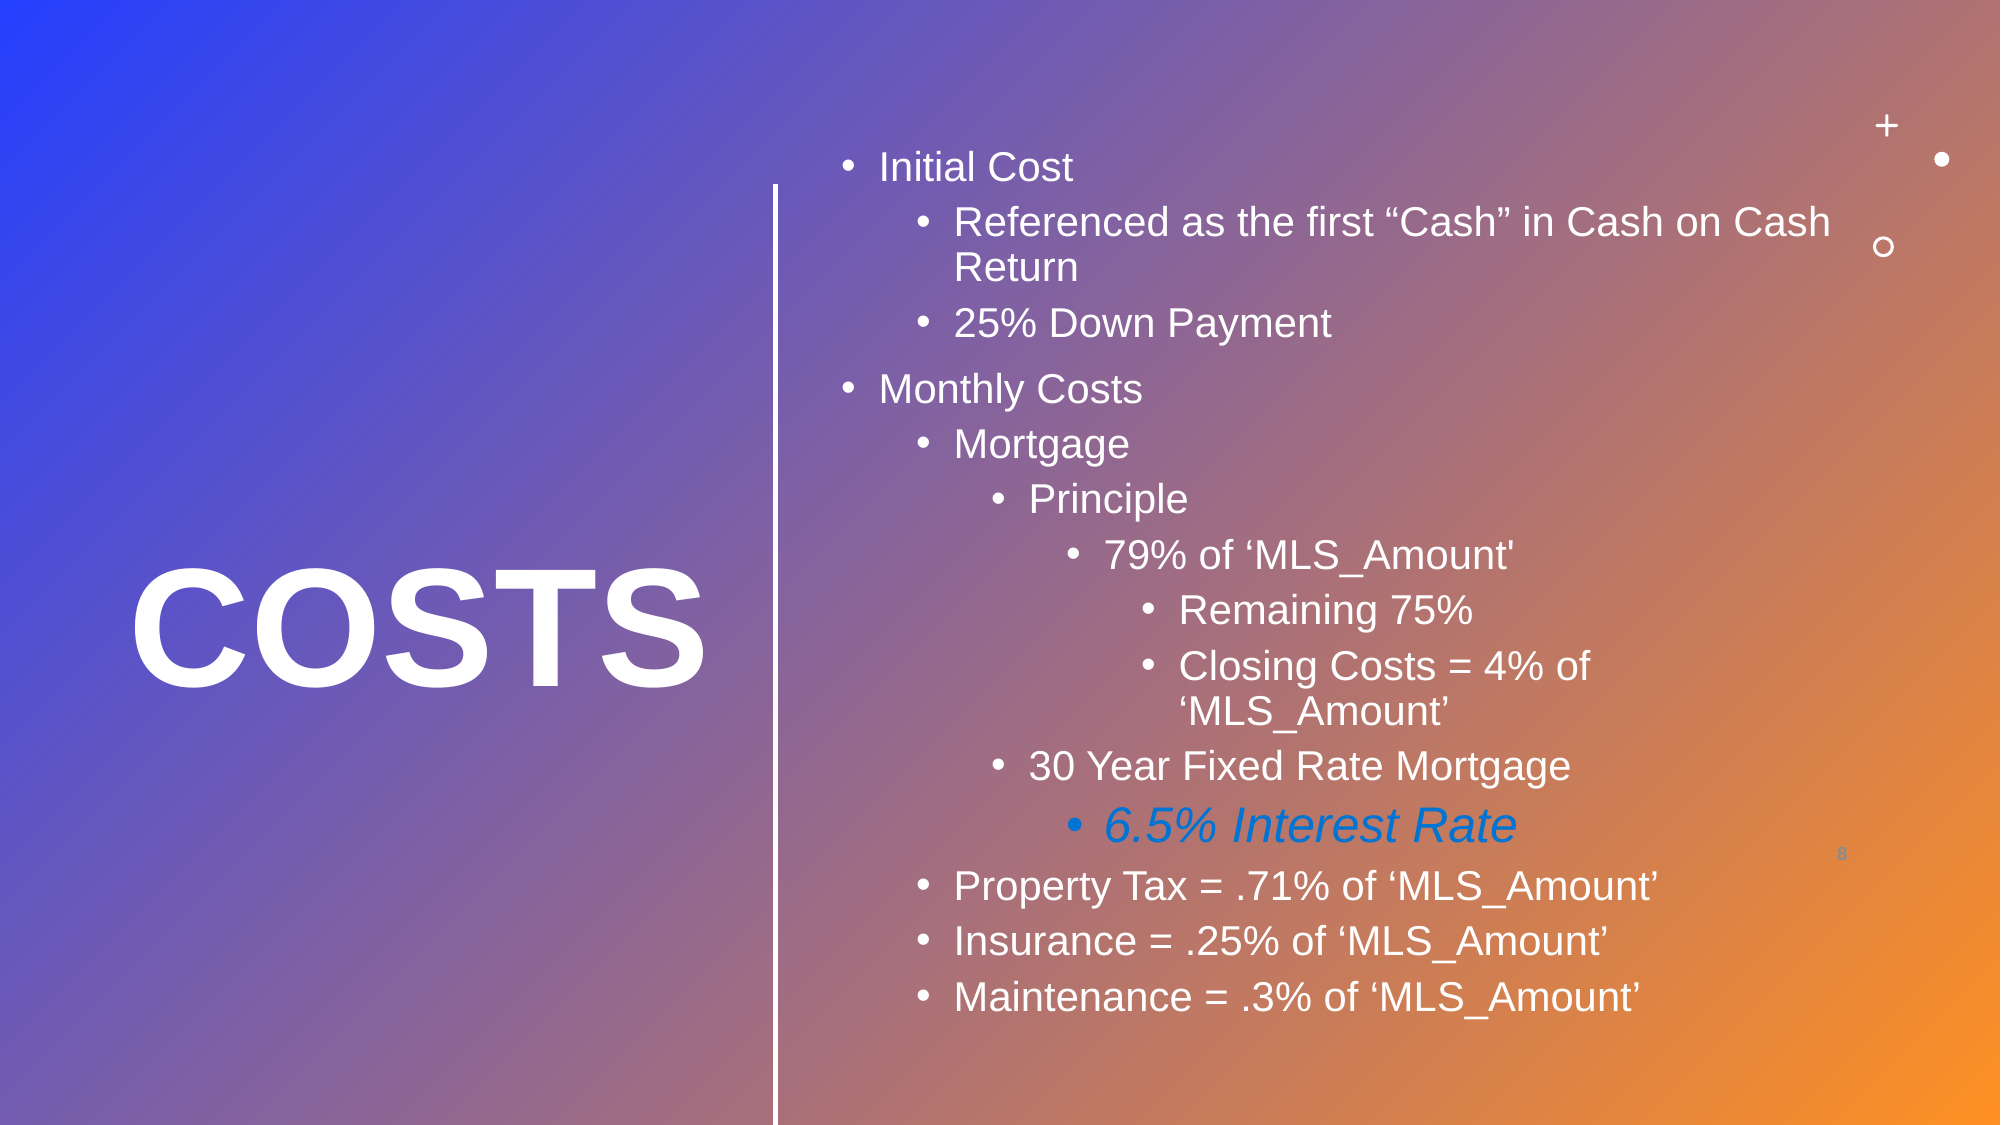

Initial Cost
Referenced as the first “Cash” in Cash on Cash Return
25% Down Payment
Monthly Costs
Mortgage
Principle
79% of ‘MLS_Amount'
Remaining 75%
Closing Costs = 4% of ‘MLS_Amount’
30 Year Fixed Rate Mortgage
6.5% Interest Rate
Property Tax = .71% of ‘MLS_Amount’
Insurance = .25% of ‘MLS_Amount’
Maintenance = .3% of ‘MLS_Amount’

# Costs

8